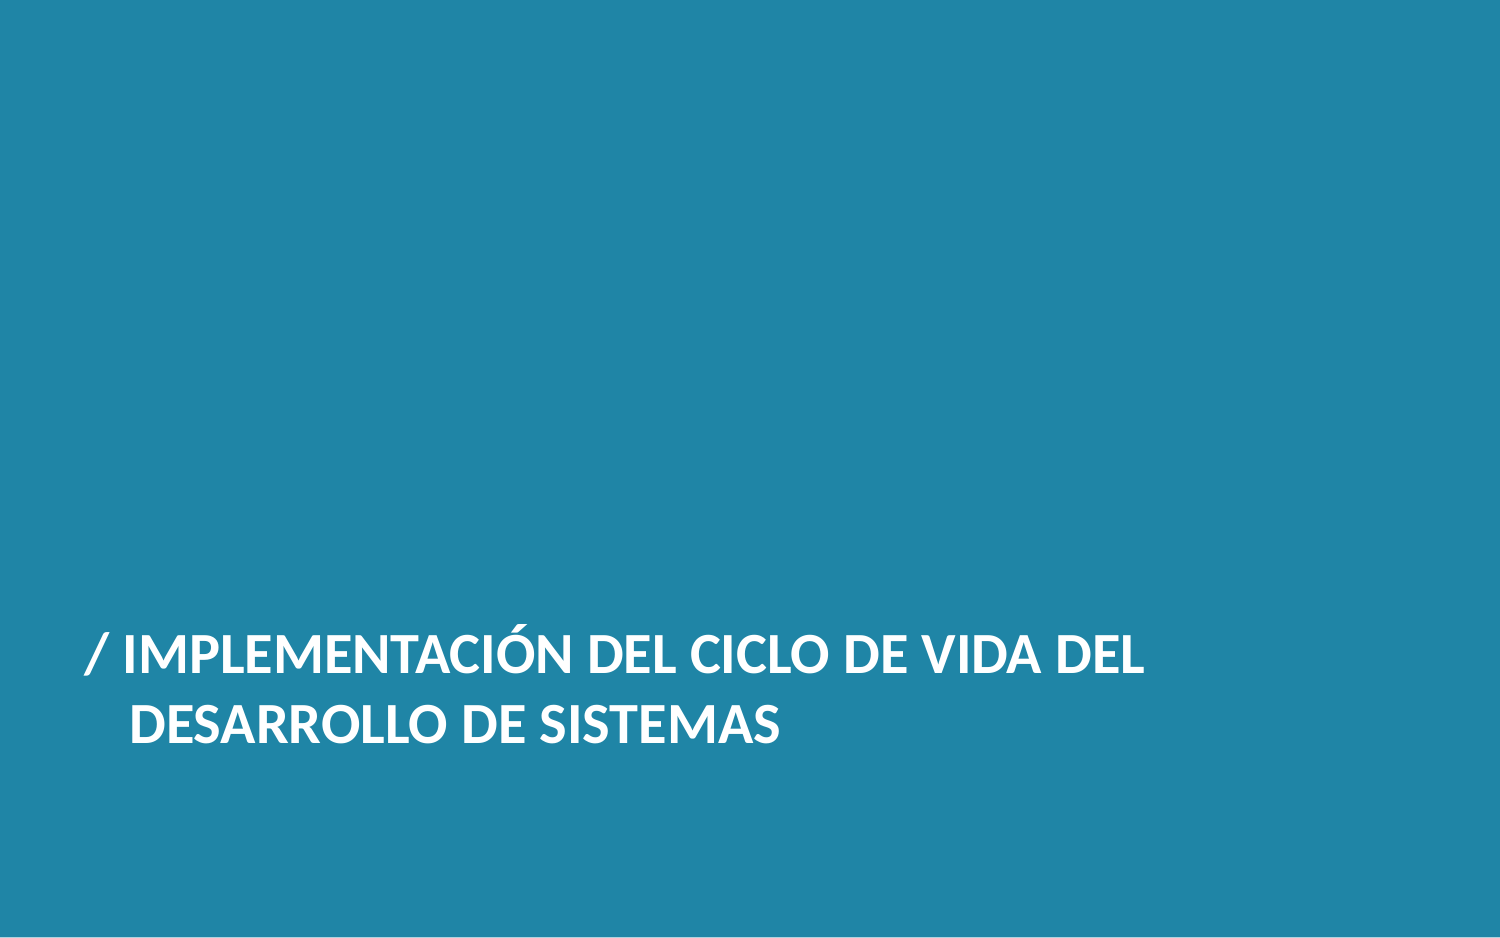

/ IMPLEMENTACIÓN DEL CICLO DE VIDA DEL DESARROLLO DE SISTEMAS